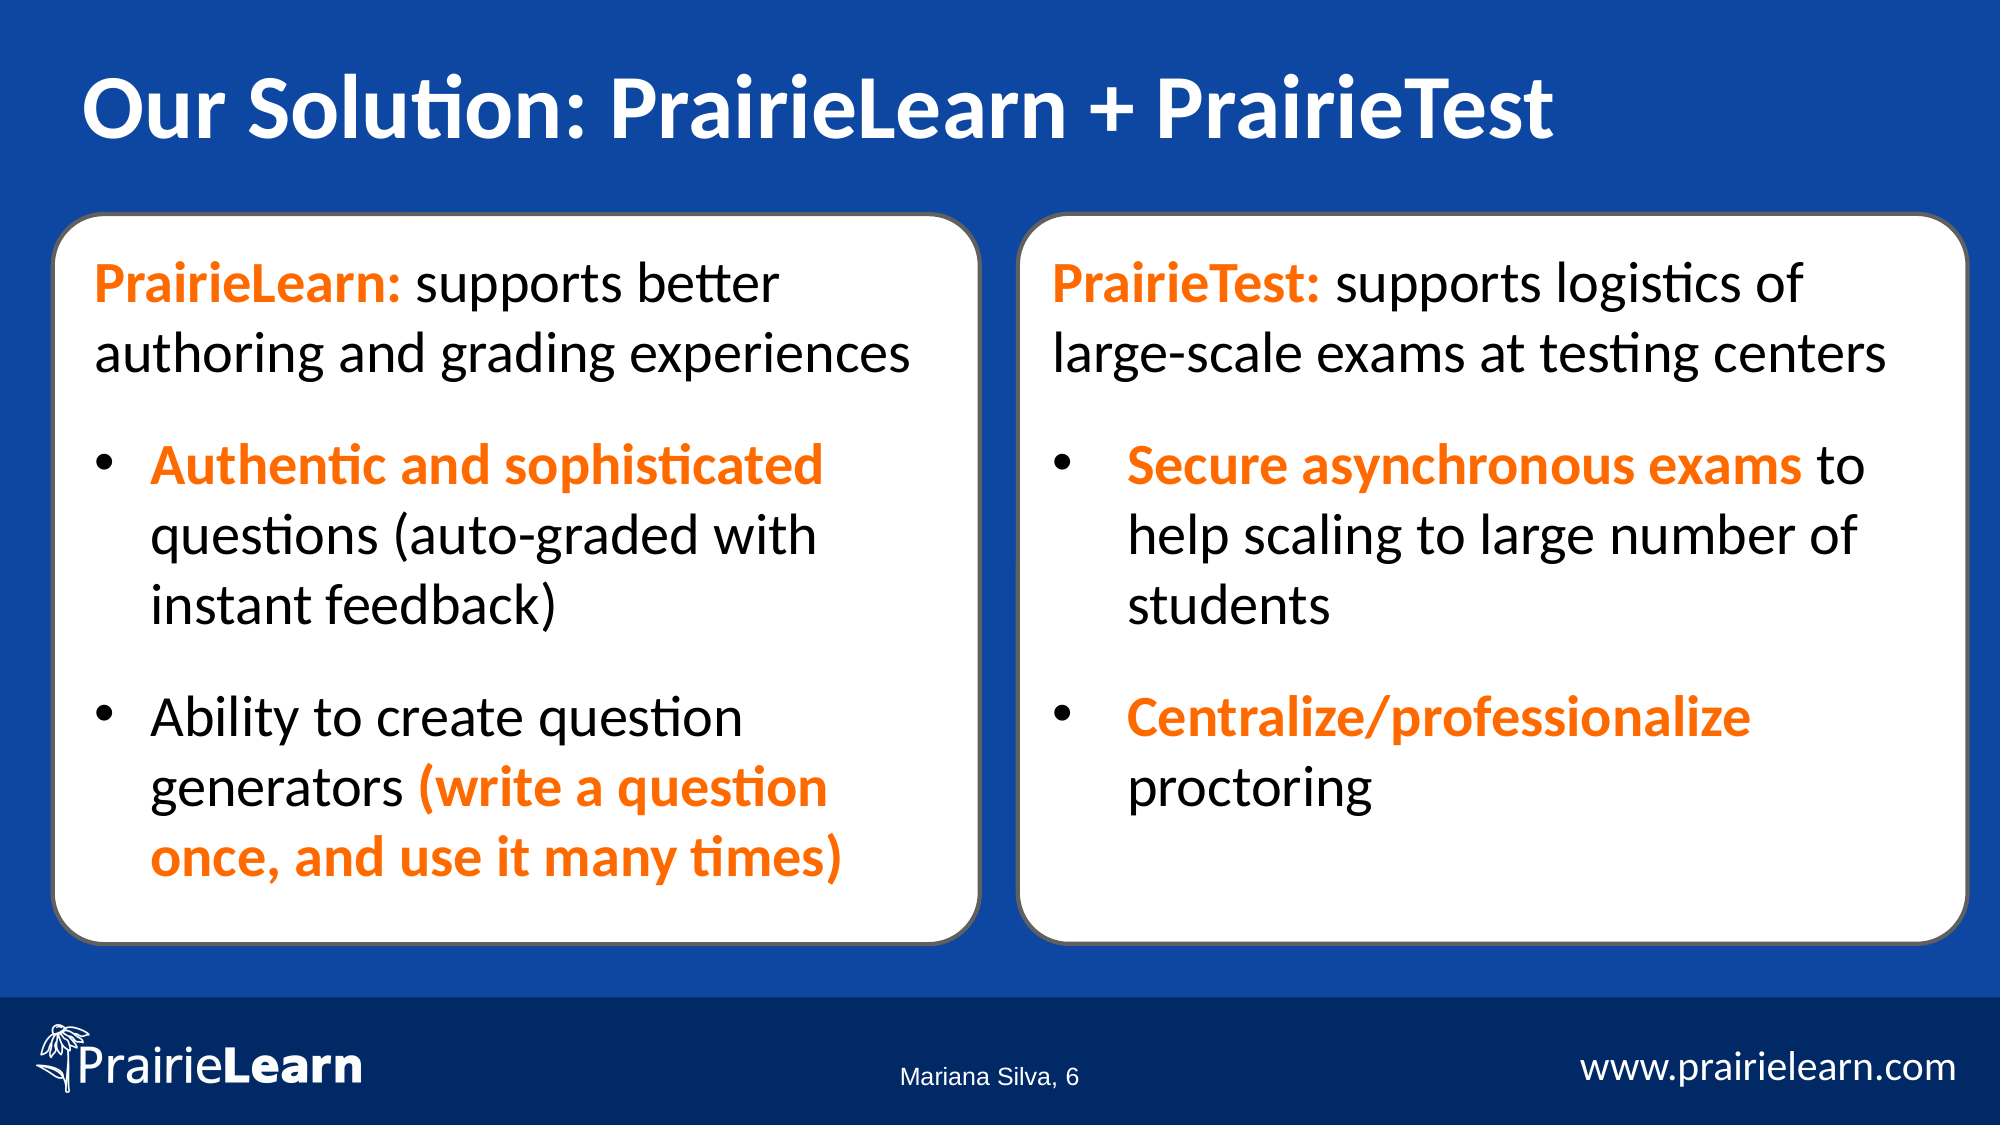

# Our Solution: PrairieLearn + PrairieTest

PrairieLearn: supports better authoring and grading experiences
Authentic and sophisticated questions (auto-graded with instant feedback)
Ability to create question generators (write a question once, and use it many times)
PrairieTest: supports logistics of large-scale exams at testing centers
Secure asynchronous exams to help scaling to large number of students
Centralize/professionalize proctoring

Mariana Silva, 6